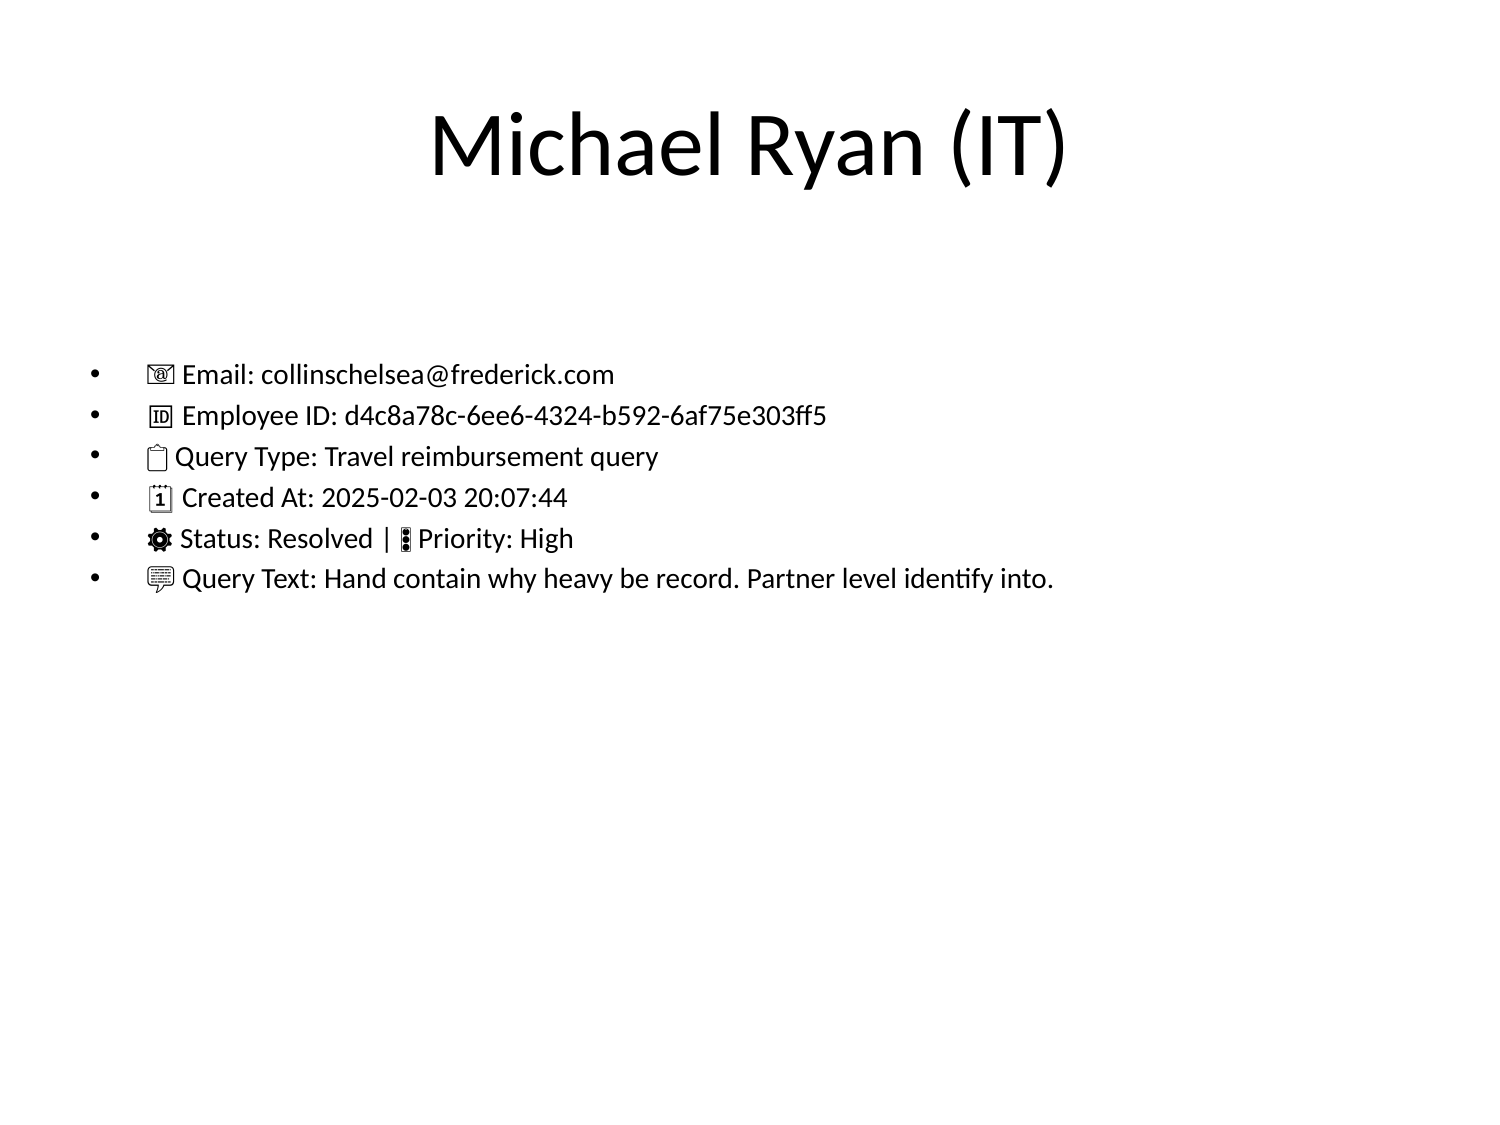

# Michael Ryan (IT)

📧 Email: collinschelsea@frederick.com
🆔 Employee ID: d4c8a78c-6ee6-4324-b592-6af75e303ff5
📋 Query Type: Travel reimbursement query
🗓 Created At: 2025-02-03 20:07:44
⚙ Status: Resolved | 🚦 Priority: High
💬 Query Text: Hand contain why heavy be record. Partner level identify into.